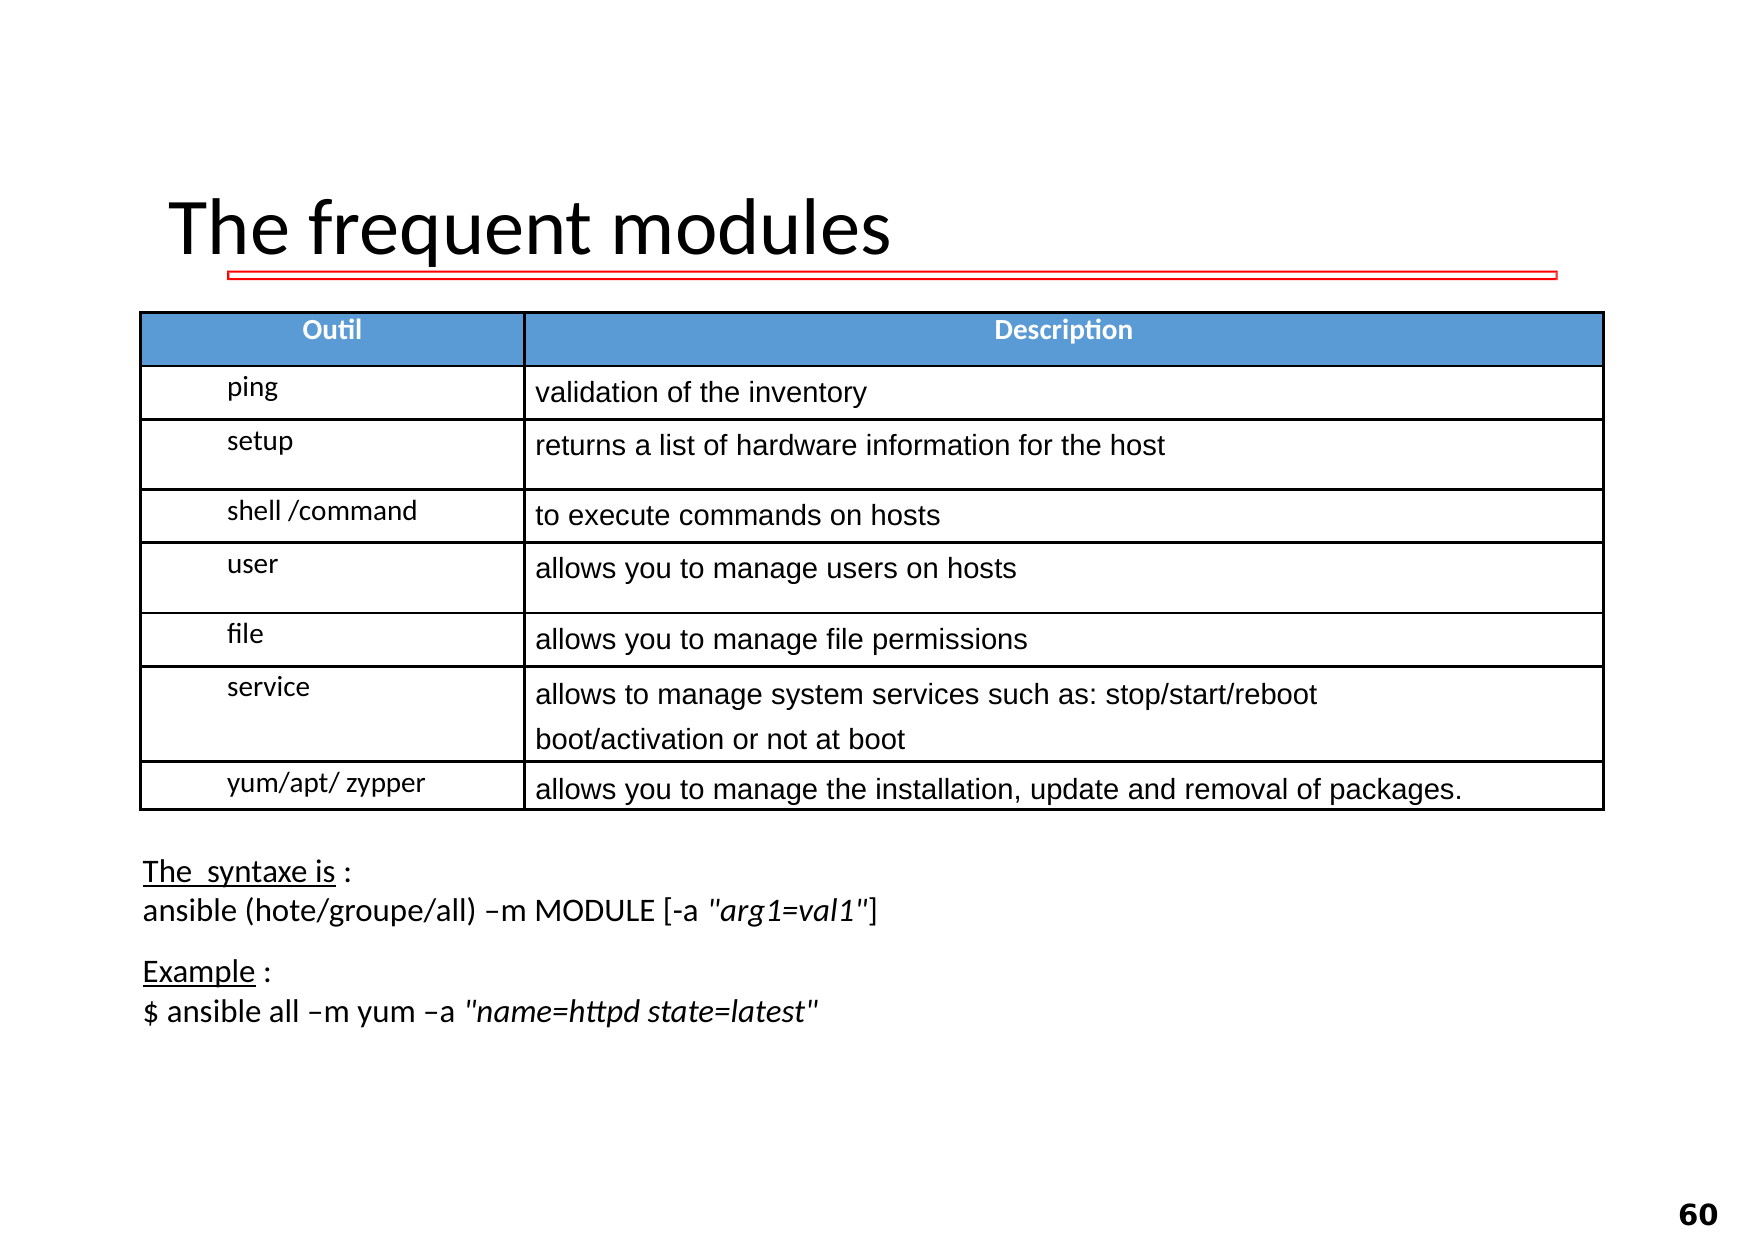

The frequent modules

| Outil | Description |
| --- | --- |
| ping | validation of the inventory |
| setup | returns a list of hardware information for the host |
| shell /command | to execute commands on hosts |
| user | allows you to manage users on hosts |
| file | allows you to manage file permissions |
| service | allows to manage system services such as: stop/start/reboot boot/activation or not at boot |
| yum/apt/ zypper | allows you to manage the installation, update and removal of packages. |
The  syntaxe is :
ansible (hote/groupe/all) –m MODULE [-a "arg1=val1"]
Example :
$ ansible all –m yum –a "name=httpd state=latest"
60